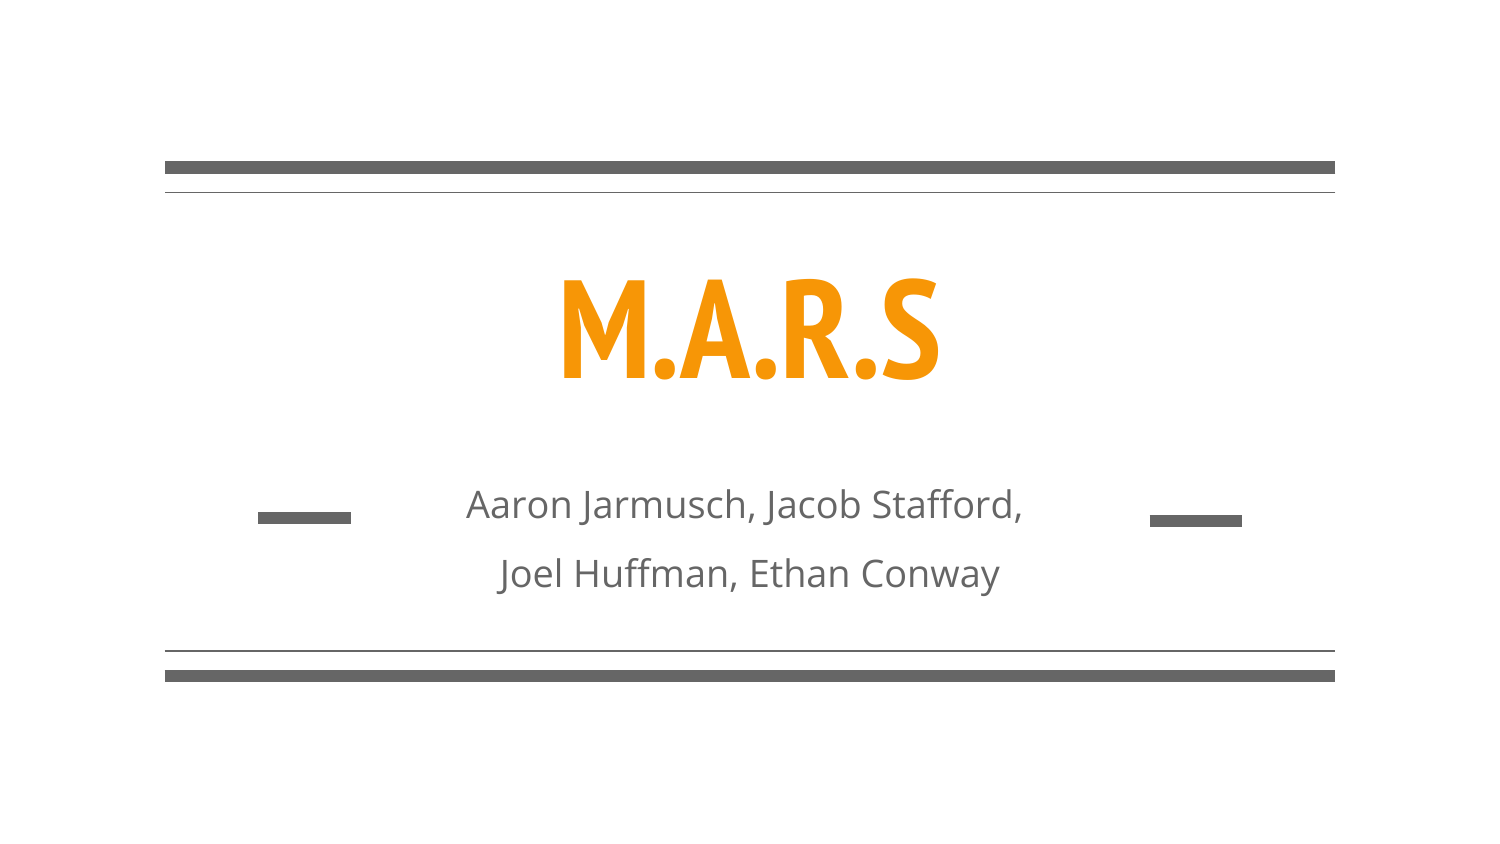

# M.A.R.S
Aaron Jarmusch, Jacob Stafford,
Joel Huffman, Ethan Conway